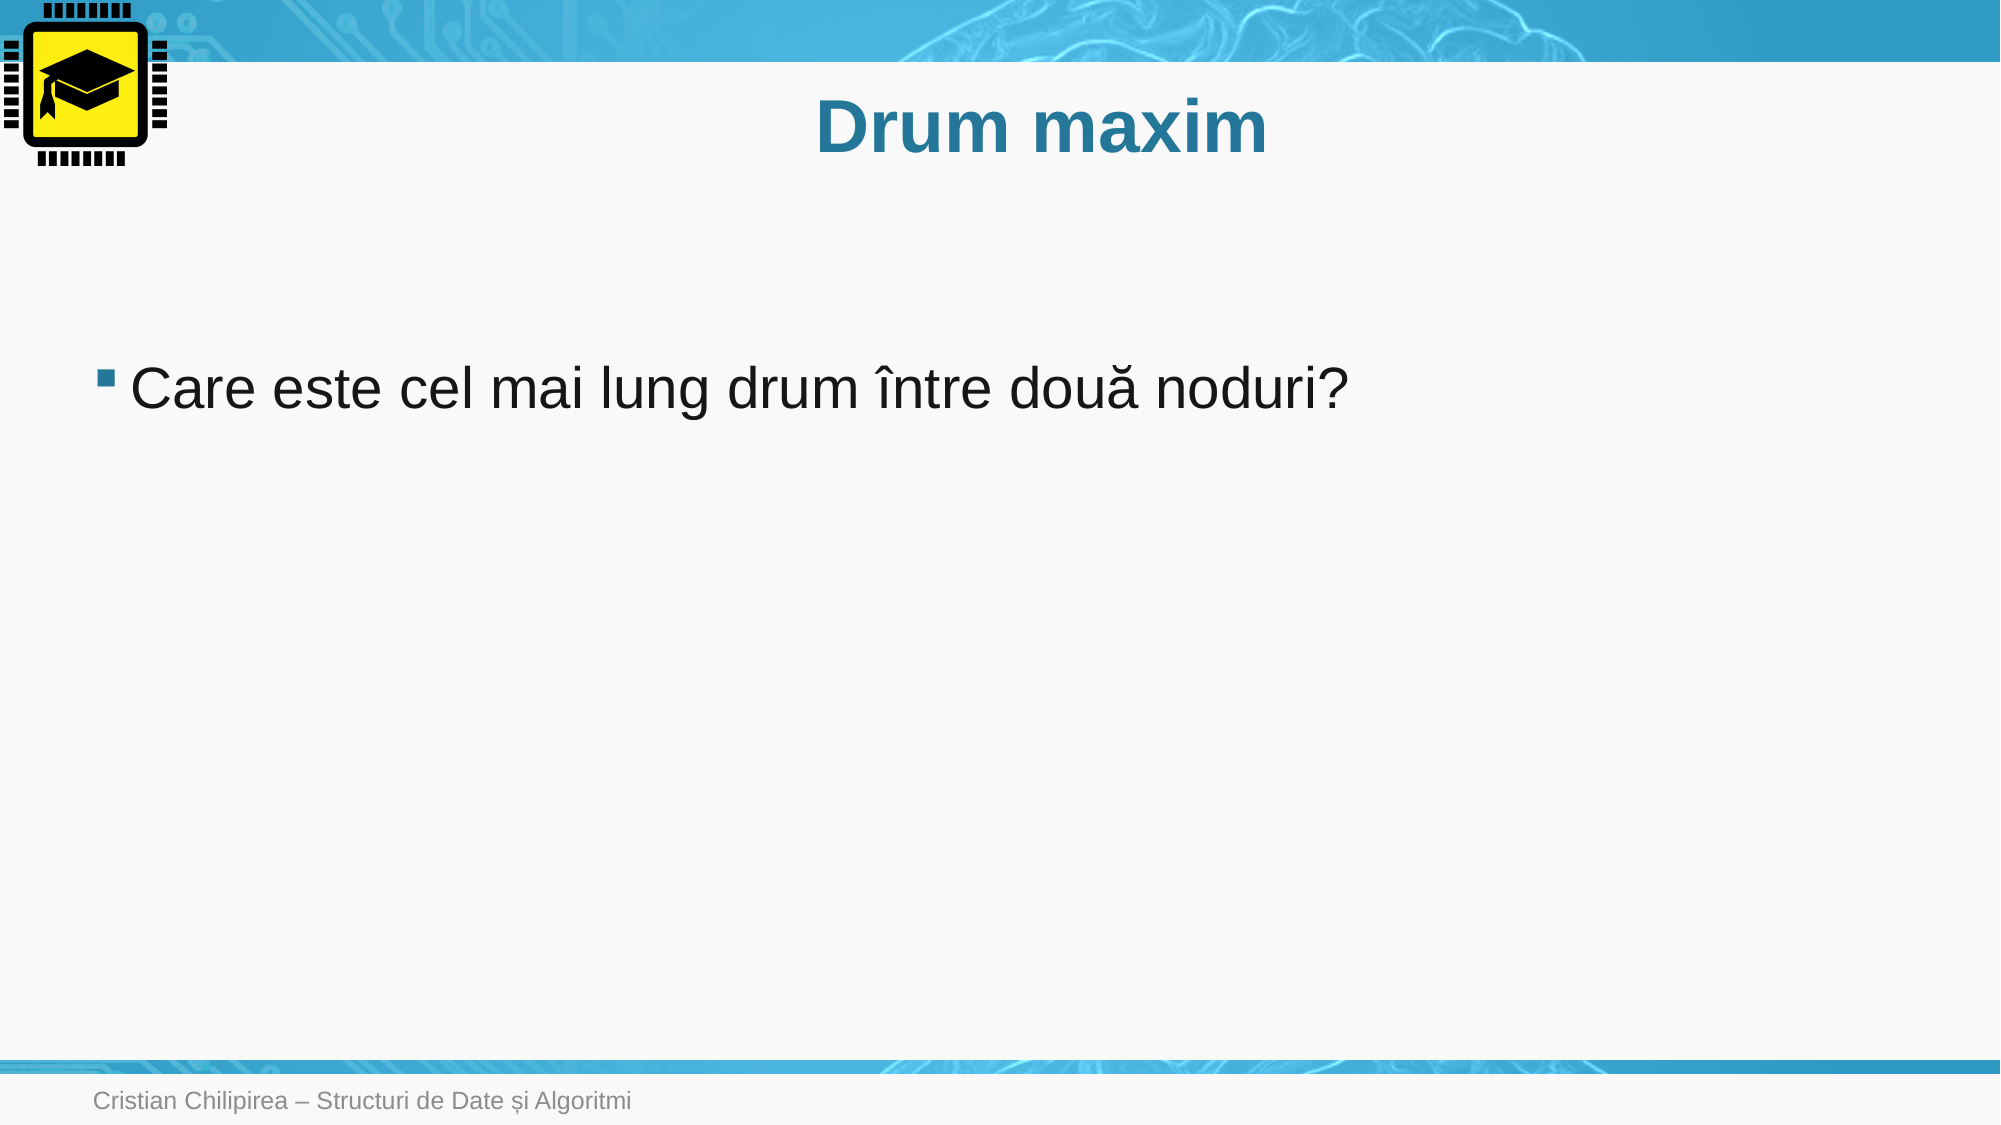

# Drum maxim
Care este cel mai lung drum între două noduri?
Cristian Chilipirea – Structuri de Date și Algoritmi